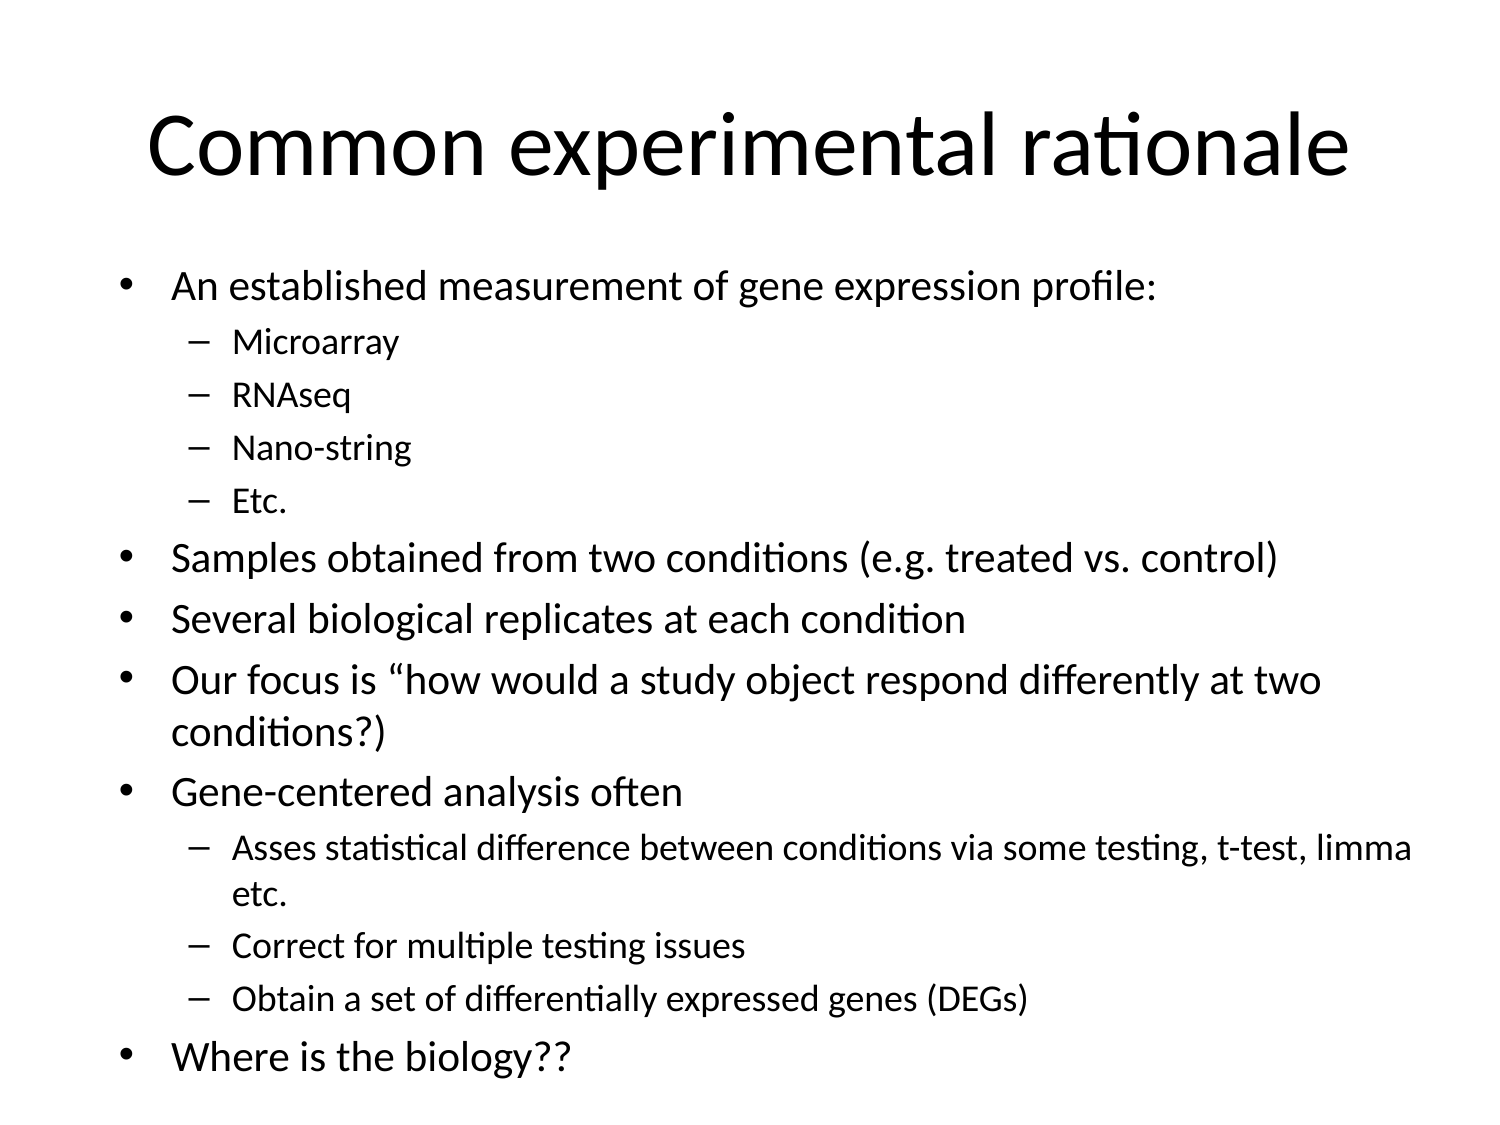

# Common experimental rationale
An established measurement of gene expression profile:
Microarray
RNAseq
Nano-string
Etc.
Samples obtained from two conditions (e.g. treated vs. control)
Several biological replicates at each condition
Our focus is “how would a study object respond differently at two conditions?)
Gene-centered analysis often
Asses statistical difference between conditions via some testing, t-test, limma etc.
Correct for multiple testing issues
Obtain a set of differentially expressed genes (DEGs)
Where is the biology??